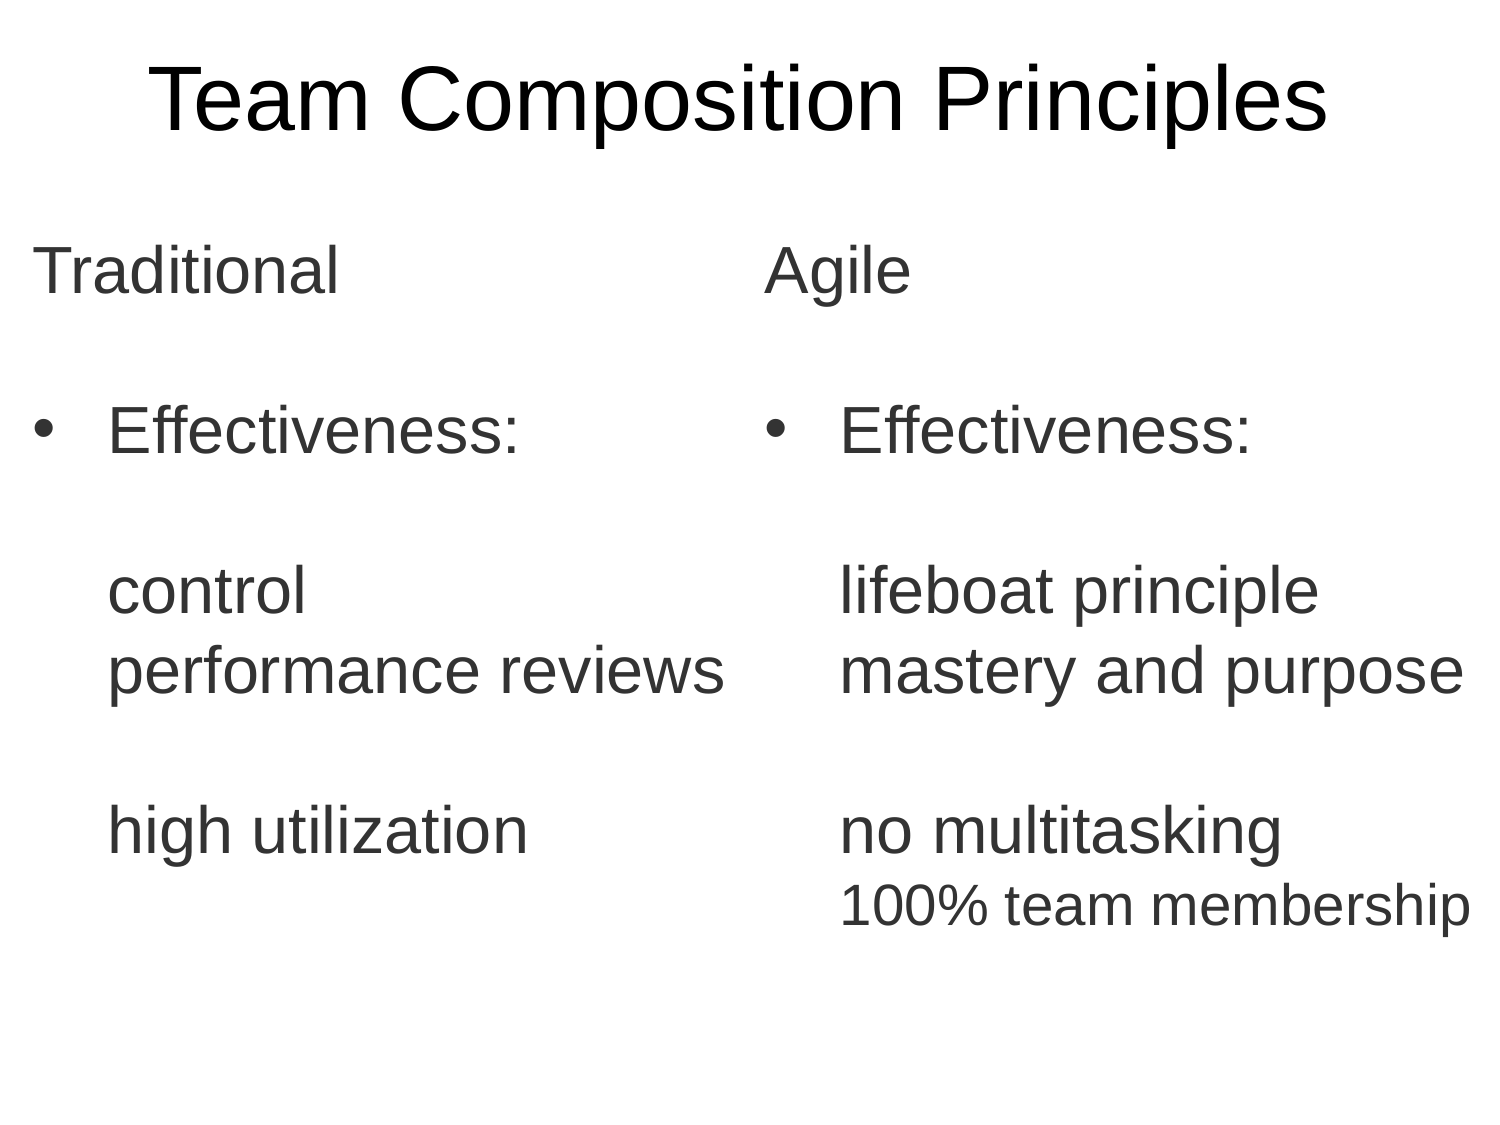

# Team Composition Principles
Traditional
Effectiveness:
control
performance reviews
high utilization
Agile

Effectiveness:
lifeboat principle
mastery and purpose
no multitasking
100% team membership